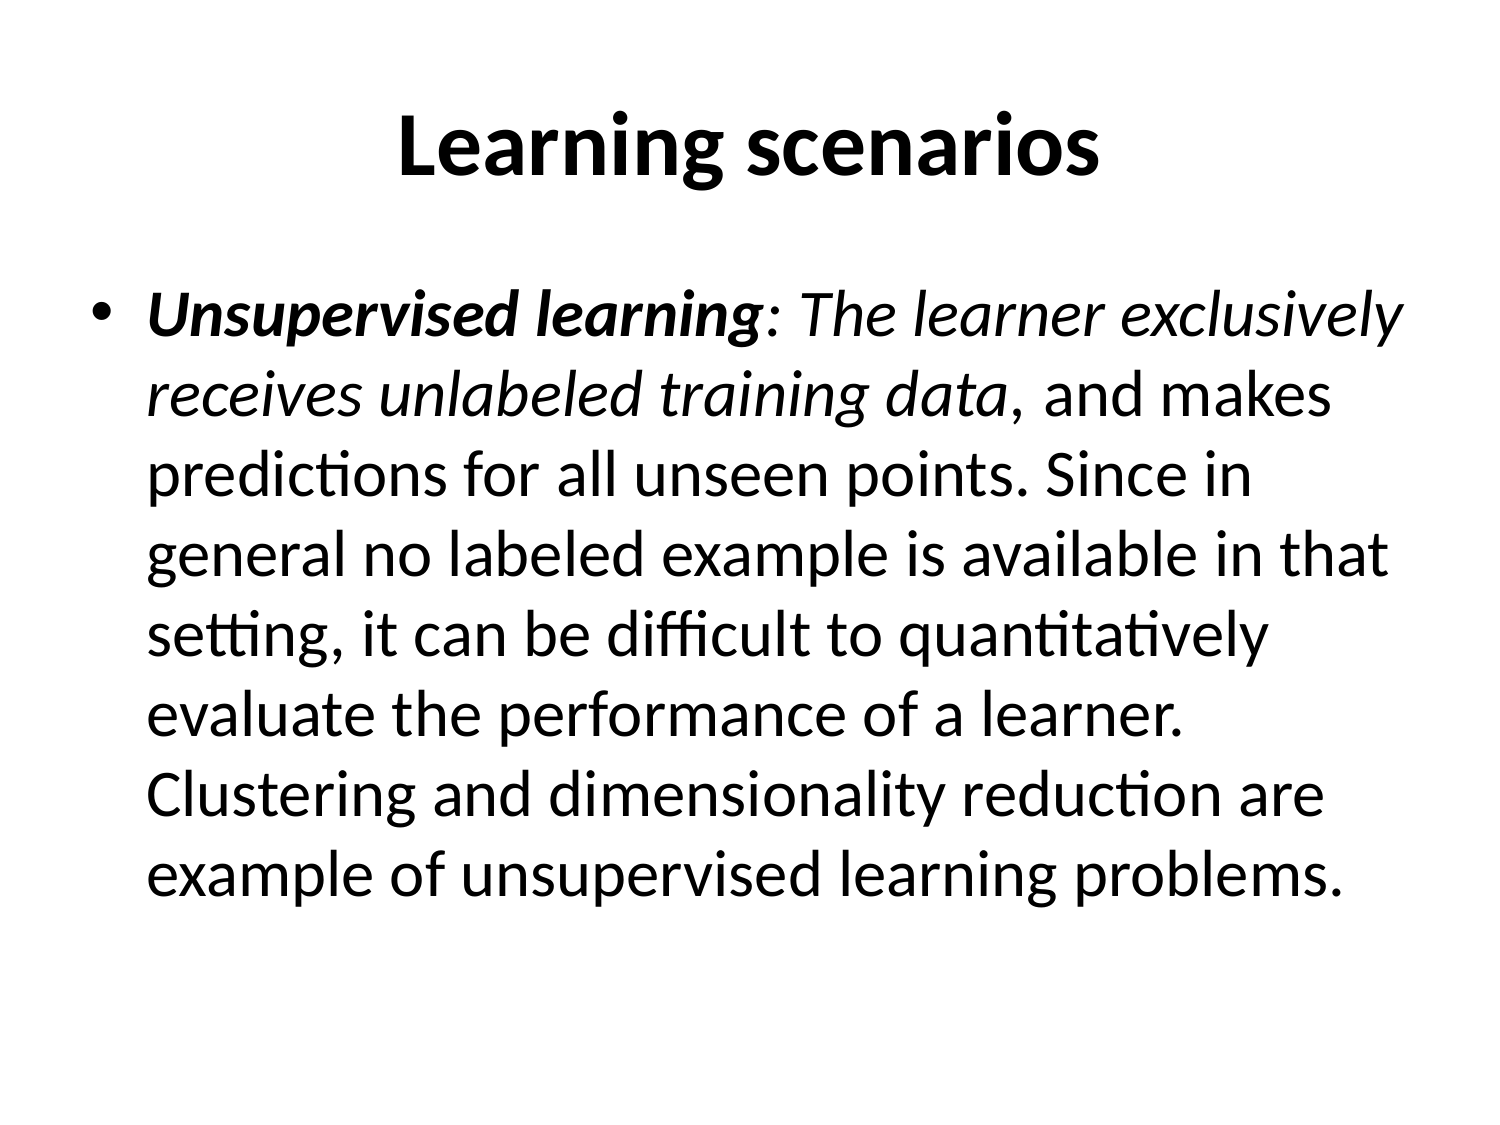

# Learning scenarios
Unsupervised learning: The learner exclusively receives unlabeled training data, and makes predictions for all unseen points. Since in general no labeled example is available in that setting, it can be difficult to quantitatively evaluate the performance of a learner. Clustering and dimensionality reduction are example of unsupervised learning problems.